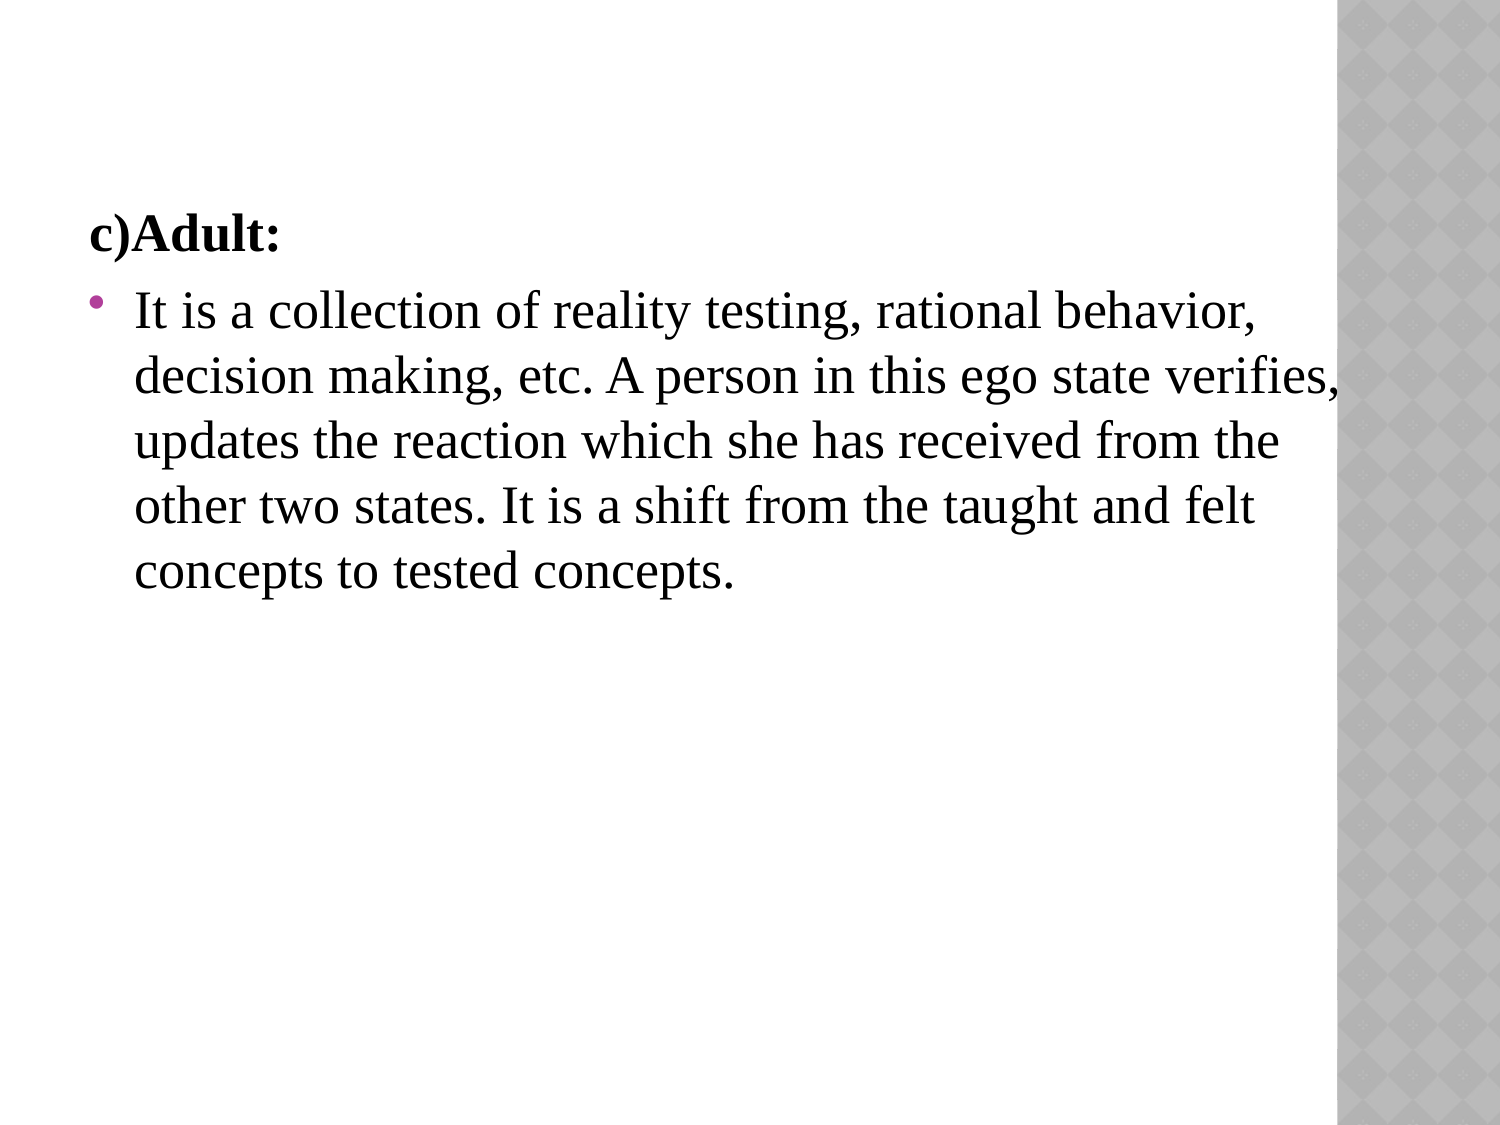

c)Adult:
It is a collection of reality testing, rational behavior, decision making, etc. A person in this ego state verifies, updates the reaction which she has received from the other two states. It is a shift from the taught and felt concepts to tested concepts.